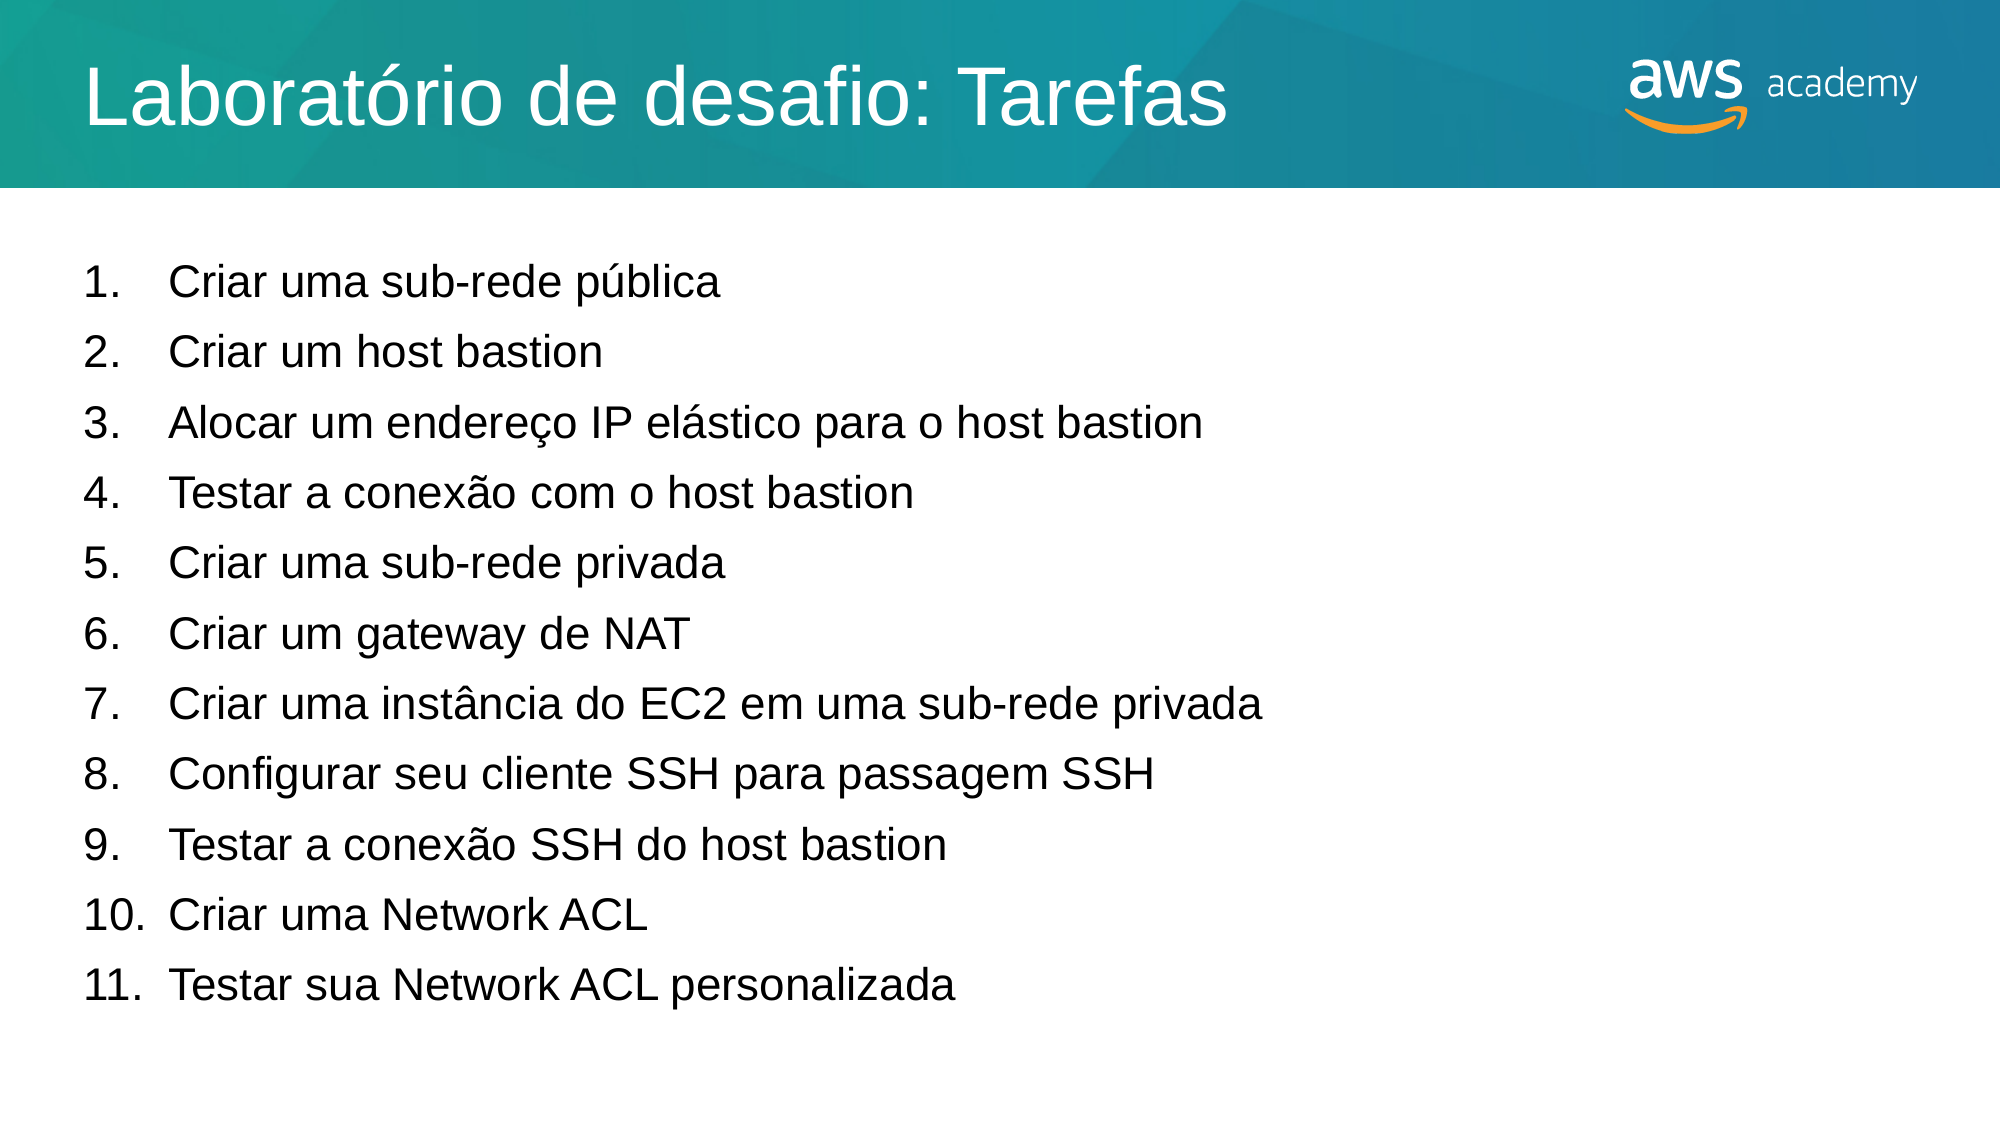

# Laboratório de desafio: Tarefas
Criar uma sub-rede pública
Criar um host bastion
Alocar um endereço IP elástico para o host bastion
Testar a conexão com o host bastion
Criar uma sub-rede privada
Criar um gateway de NAT
Criar uma instância do EC2 em uma sub-rede privada
Configurar seu cliente SSH para passagem SSH
Testar a conexão SSH do host bastion
Criar uma Network ACL
Testar sua Network ACL personalizada